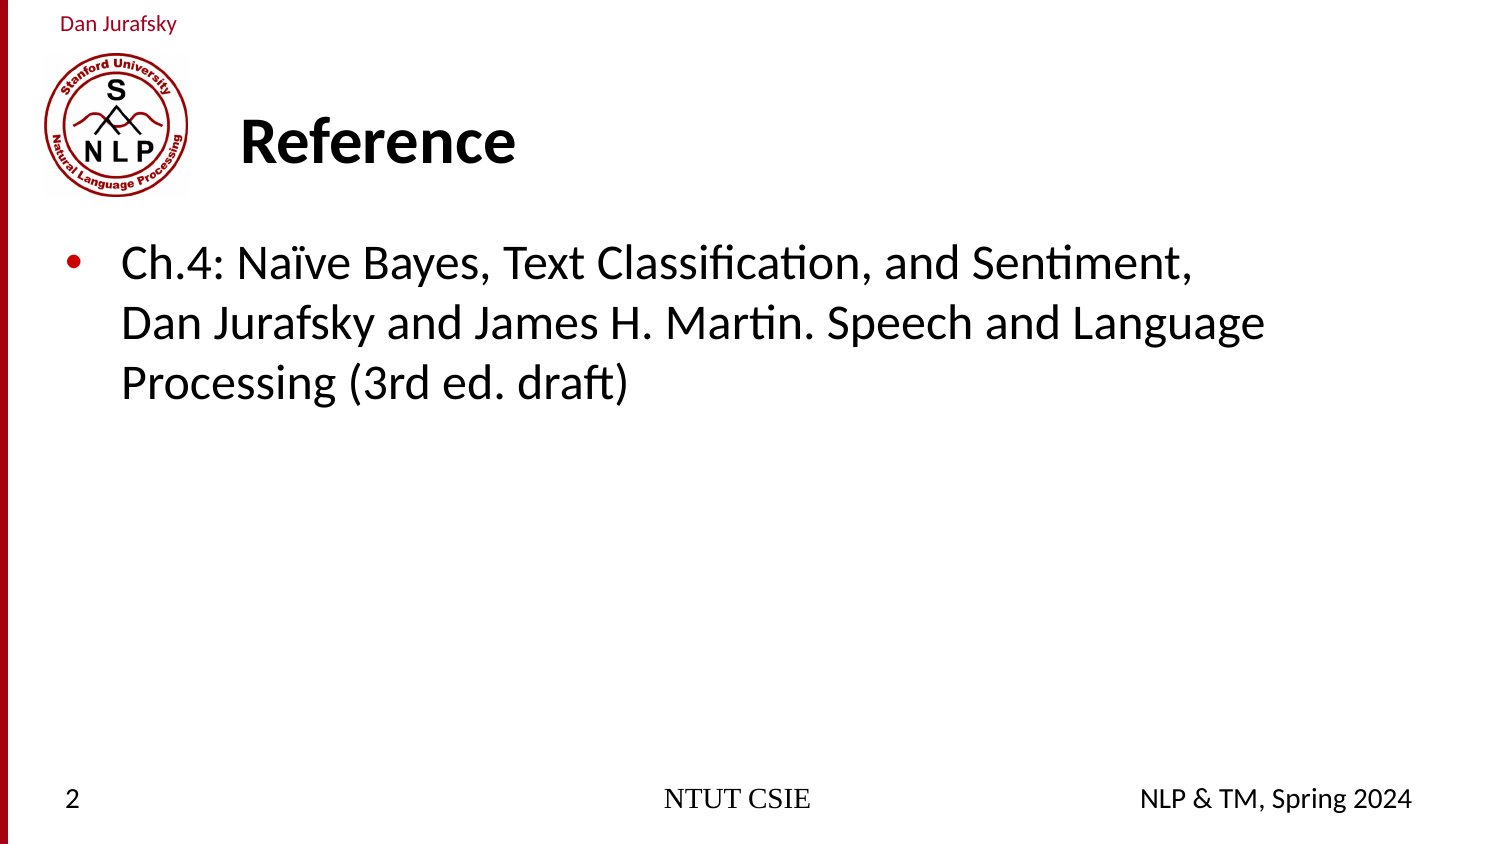

# Reference
Ch.4: Naïve Bayes, Text Classification, and Sentiment,
Dan Jurafsky and James H. Martin. Speech and Language Processing (3rd ed. draft)

2
NTUT CSIE
NLP & TM, Spring 2024